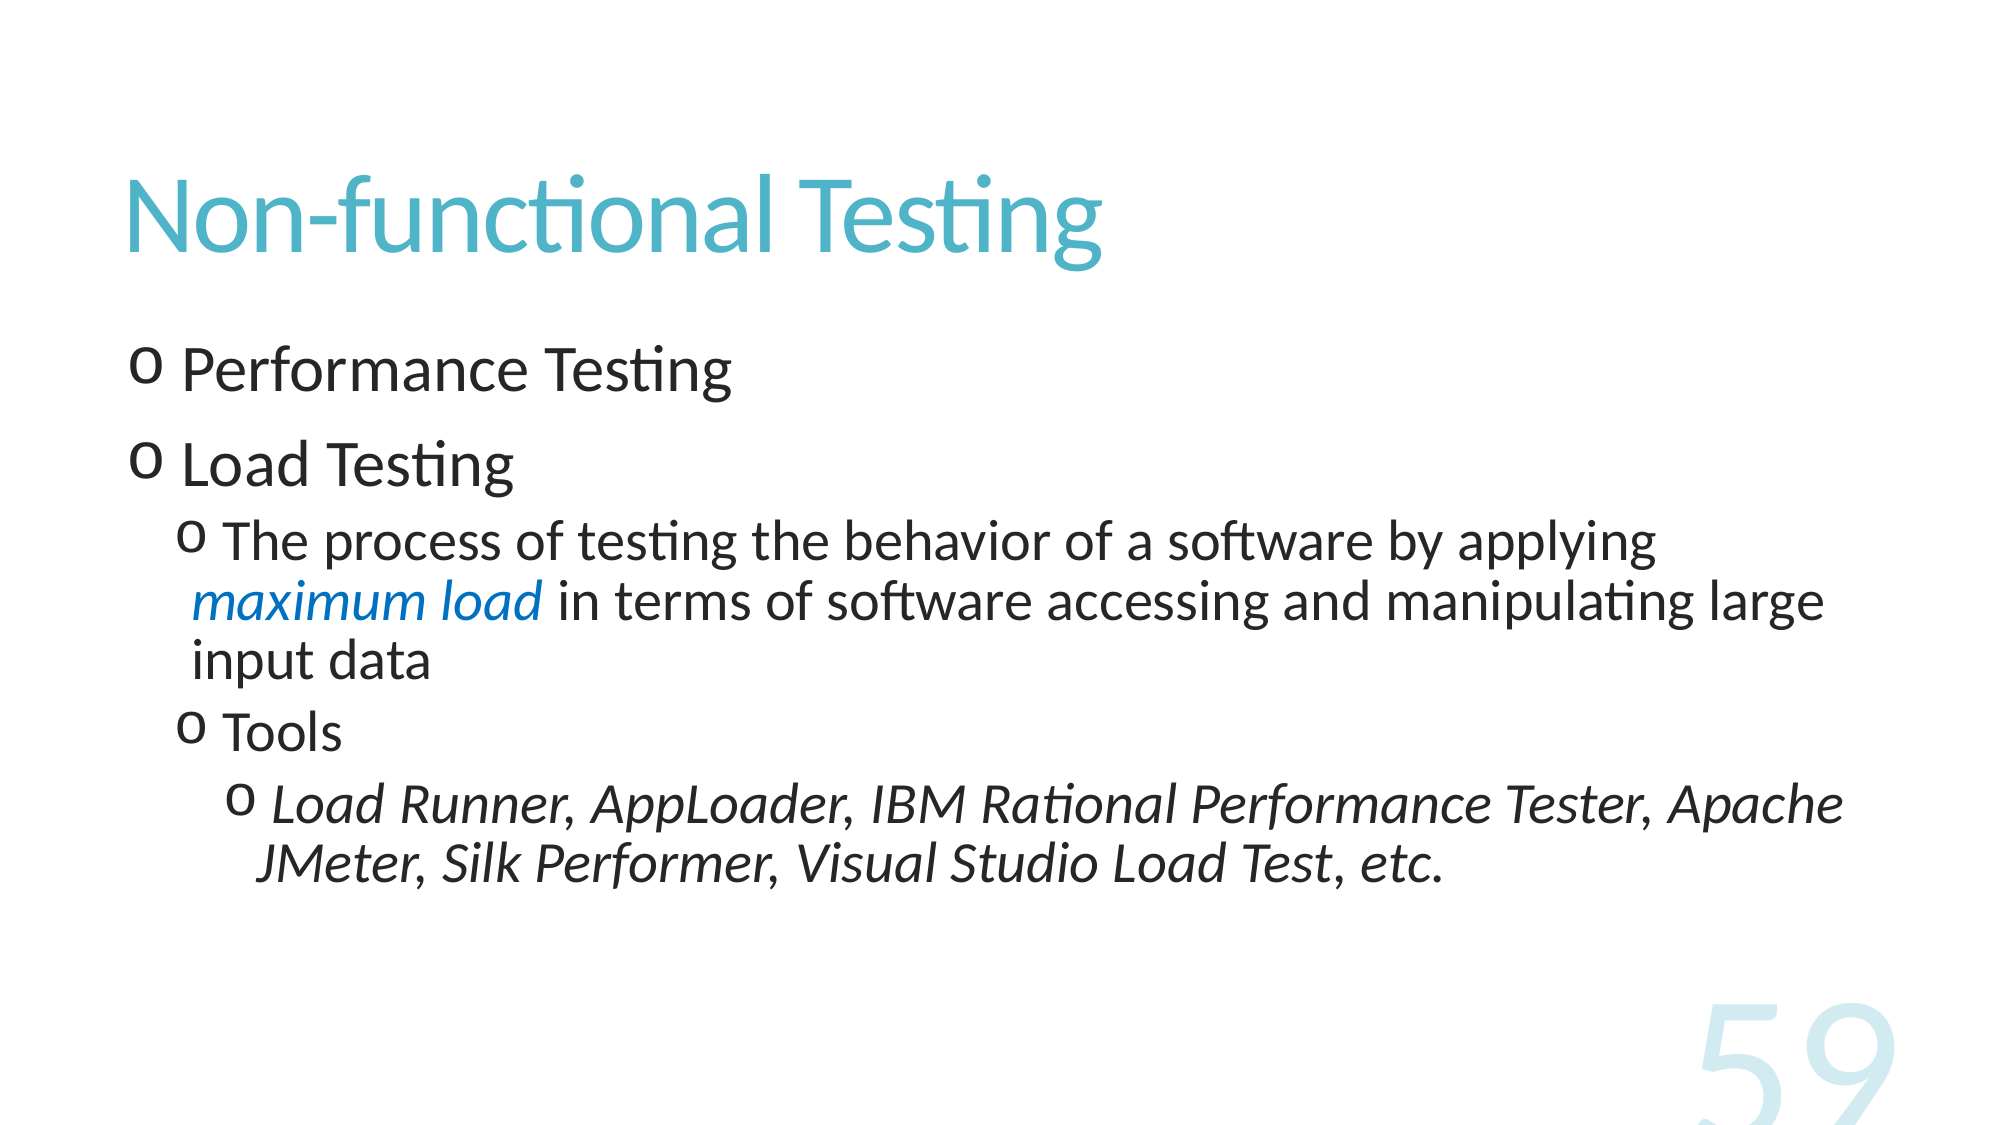

# Non-functional Testing
 Performance Testing
 Load Testing
 The process of testing the behavior of a software by applying maximum load in terms of software accessing and manipulating large input data
 Tools
 Load Runner, AppLoader, IBM Rational Performance Tester, Apache JMeter, Silk Performer, Visual Studio Load Test, etc.
59